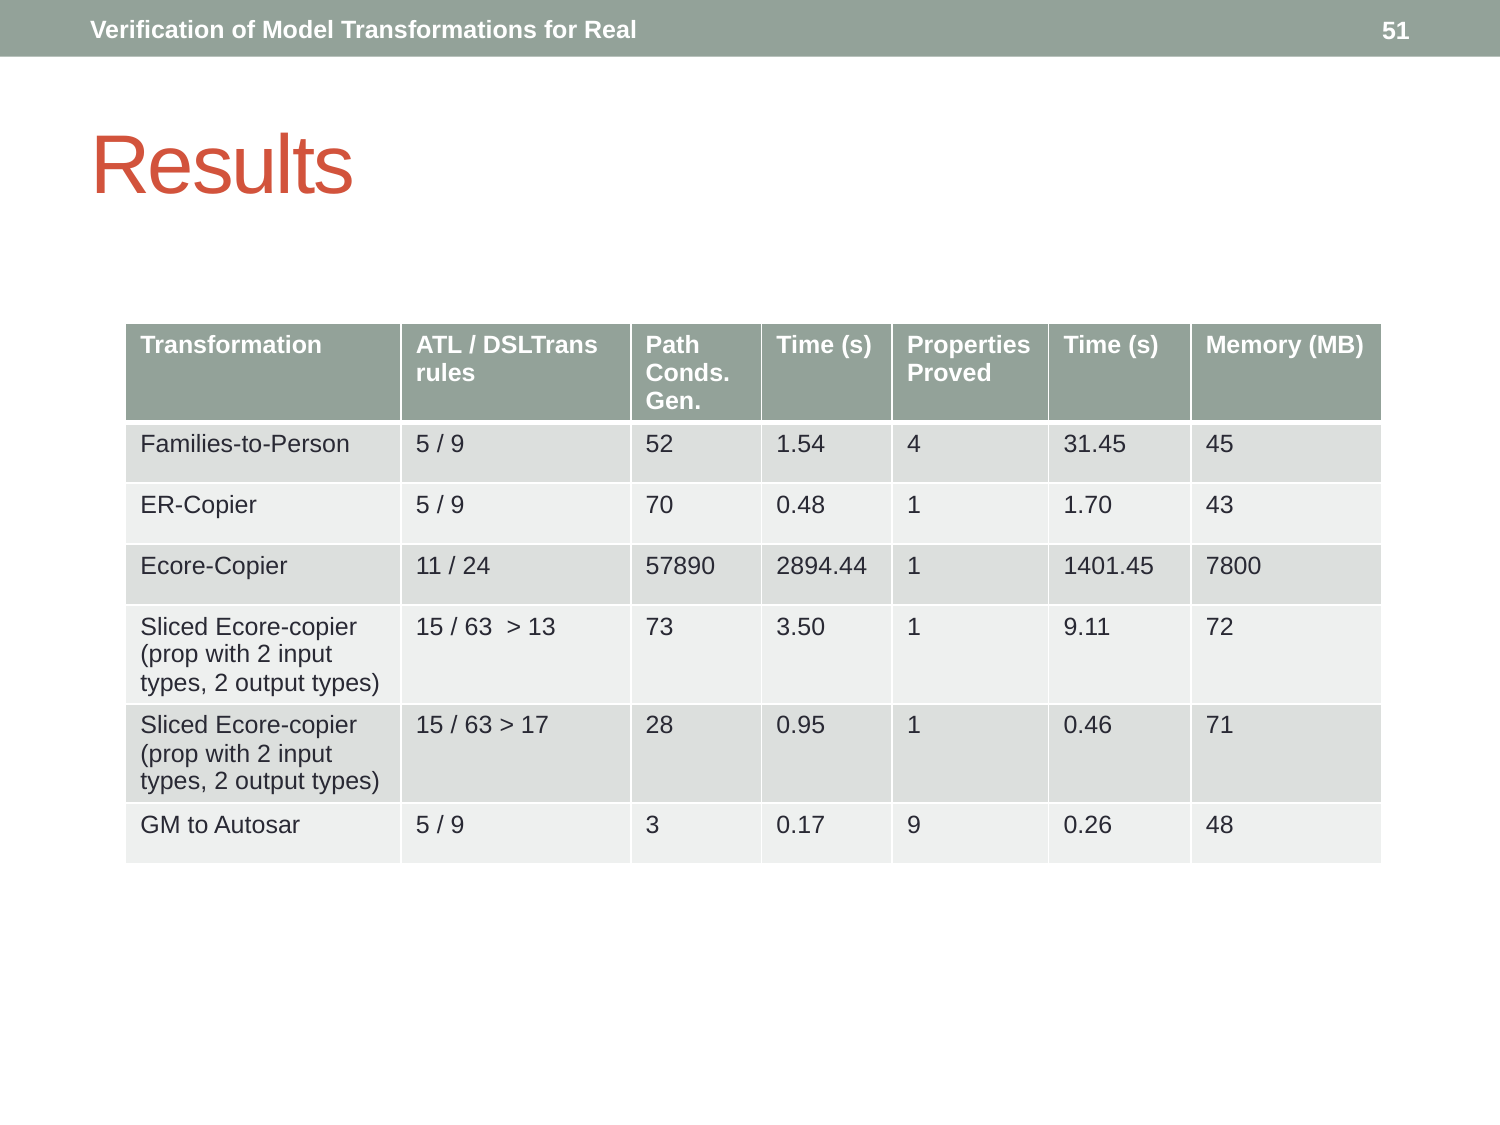

51
# Results
| Transformation | ATL / DSLTrans rules | Path Conds. Gen. | Time (s) | Properties Proved | Time (s) | Memory (MB) |
| --- | --- | --- | --- | --- | --- | --- |
| Families-to-Person | 5 / 9 | 52 | 1.54 | 4 | 31.45 | 45 |
| ER-Copier | 5 / 9 | 70 | 0.48 | 1 | 1.70 | 43 |
| Ecore-Copier | 11 / 24 | 57890 | 2894.44 | 1 | 1401.45 | 7800 |
| Sliced Ecore-copier (prop with 2 input types, 2 output types) | 15 / 63 > 13 | 73 | 3.50 | 1 | 9.11 | 72 |
| Sliced Ecore-copier (prop with 2 input types, 2 output types) | 15 / 63 > 17 | 28 | 0.95 | 1 | 0.46 | 71 |
| GM to Autosar | 5 / 9 | 3 | 0.17 | 9 | 0.26 | 48 |